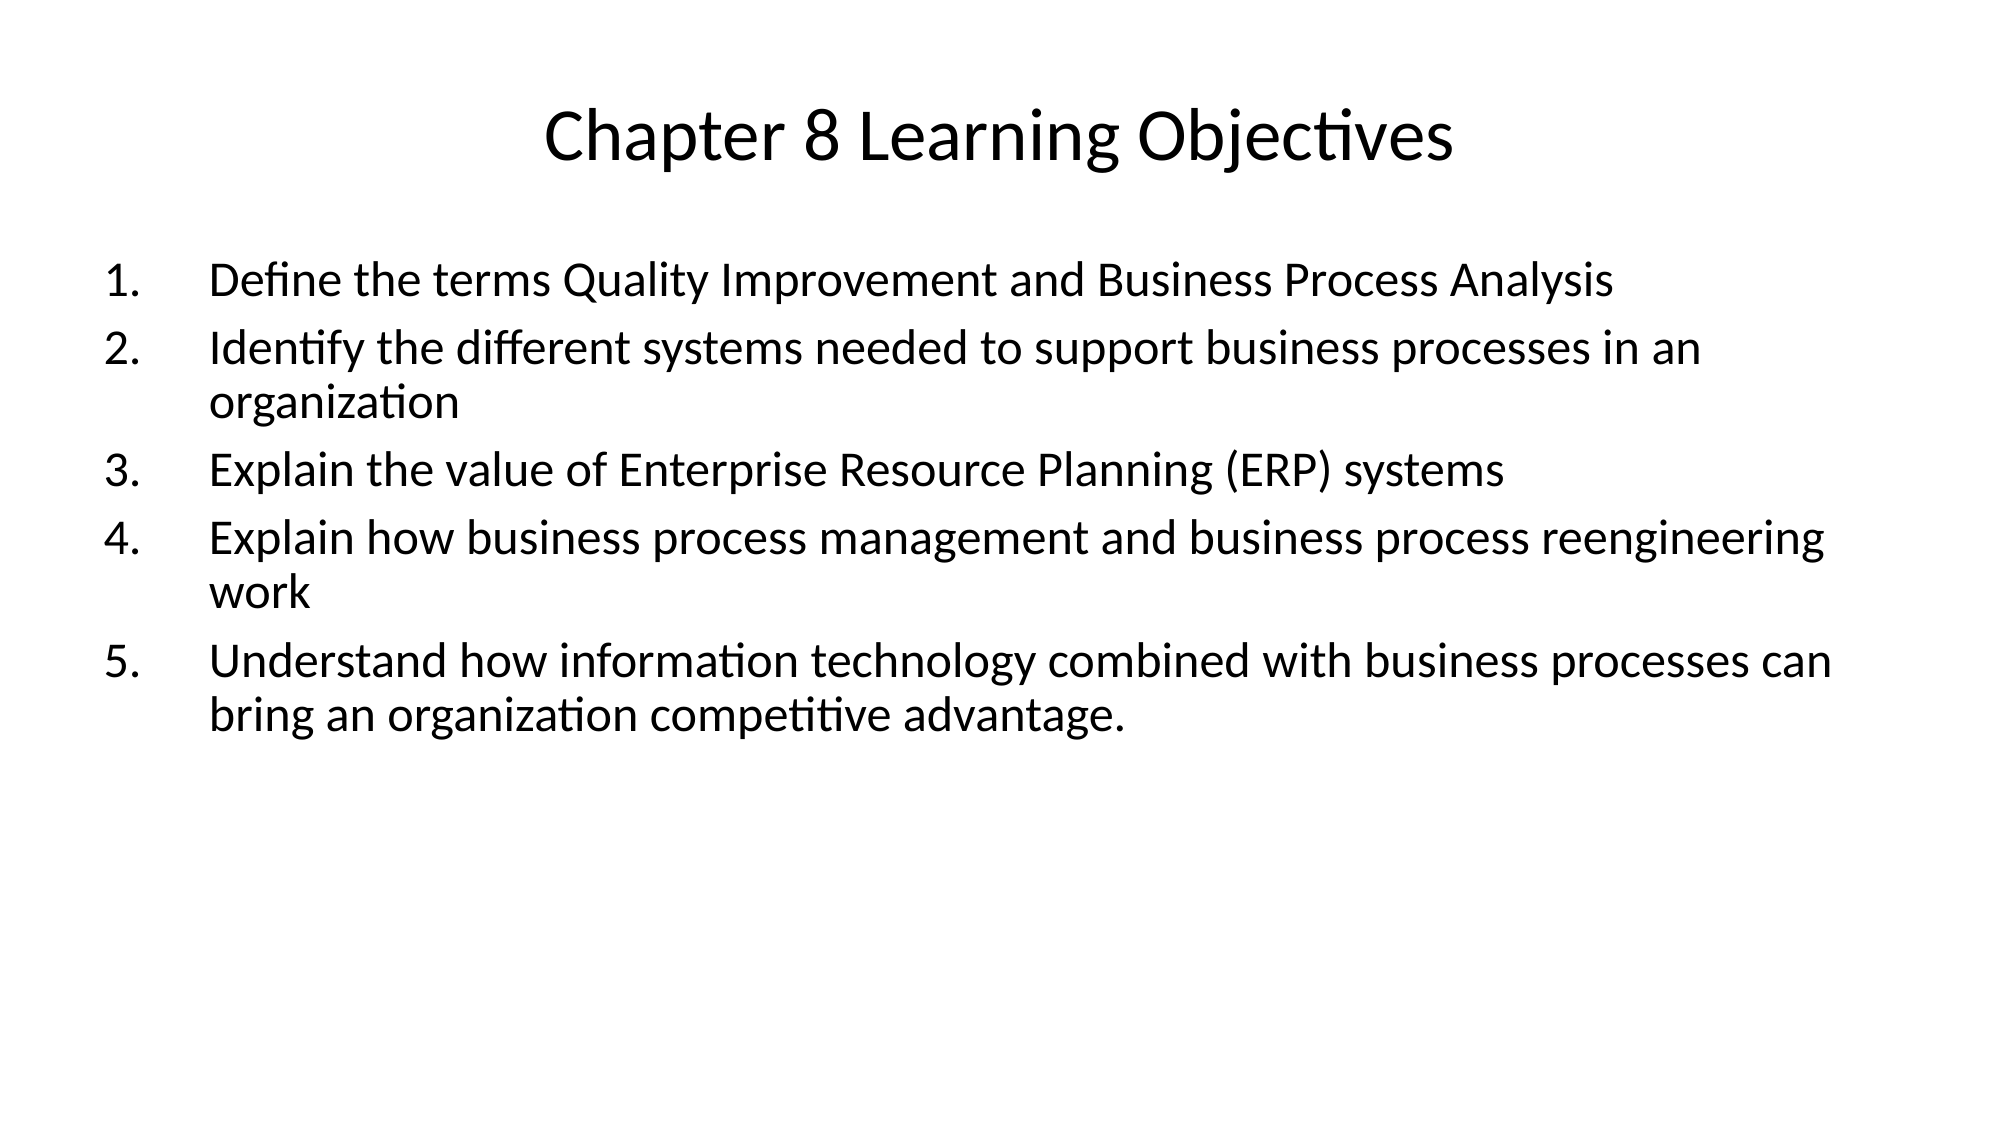

# Chapter 8 Learning Objectives
Define the terms Quality Improvement and Business Process Analysis
Identify the different systems needed to support business processes in an organization
Explain the value of Enterprise Resource Planning (ERP) systems
Explain how business process management and business process reengineering work
Understand how information technology combined with business processes can bring an organization competitive advantage.